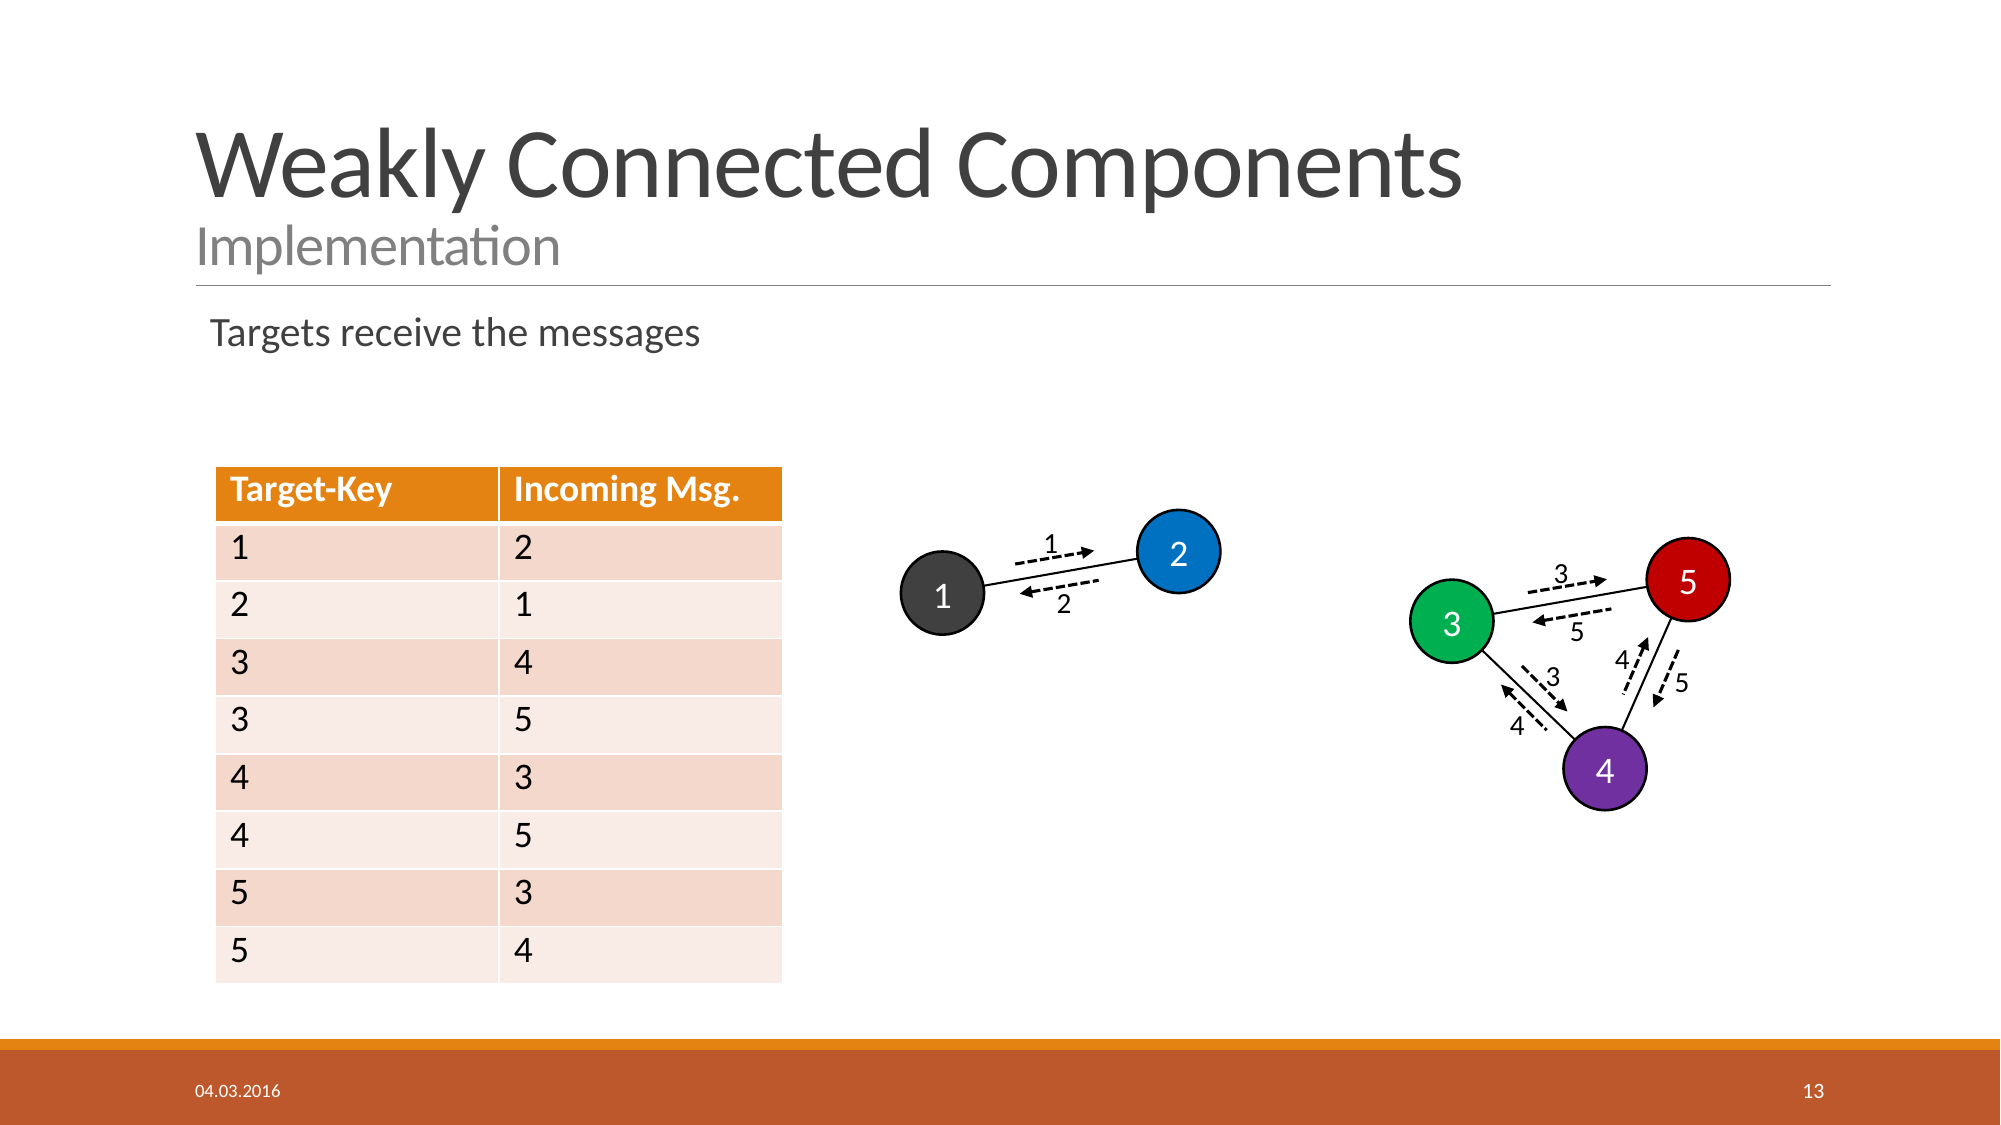

# Weakly Connected Components Implementation
Targets receive the messages
| Target-Key | Incoming Msg. |
| --- | --- |
| 1 | 2 |
| 2 | 1 |
| 3 | 4 |
| 3 | 5 |
| 4 | 3 |
| 4 | 5 |
| 5 | 3 |
| 5 | 4 |
2
1
5
3
1
2
3
5
4
3
5
4
4
04.03.2016
13